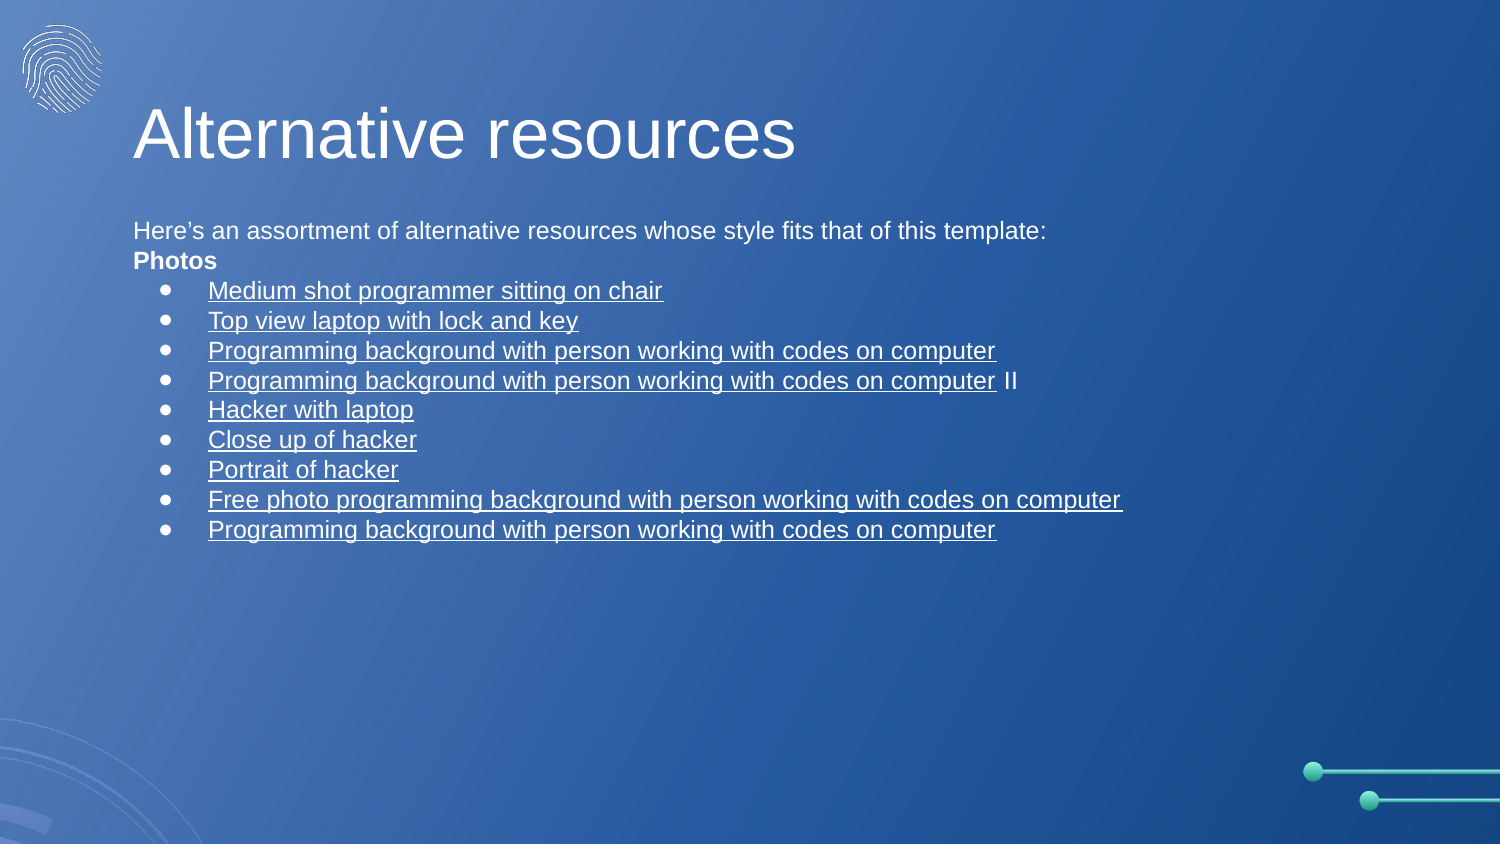

# Alternative resources
Here’s an assortment of alternative resources whose style fits that of this template:
Photos
Medium shot programmer sitting on chair
Top view laptop with lock and key
Programming background with person working with codes on computer
Programming background with person working with codes on computer II
Hacker with laptop
Close up of hacker
Portrait of hacker
Free photo programming background with person working with codes on computer
Programming background with person working with codes on computer